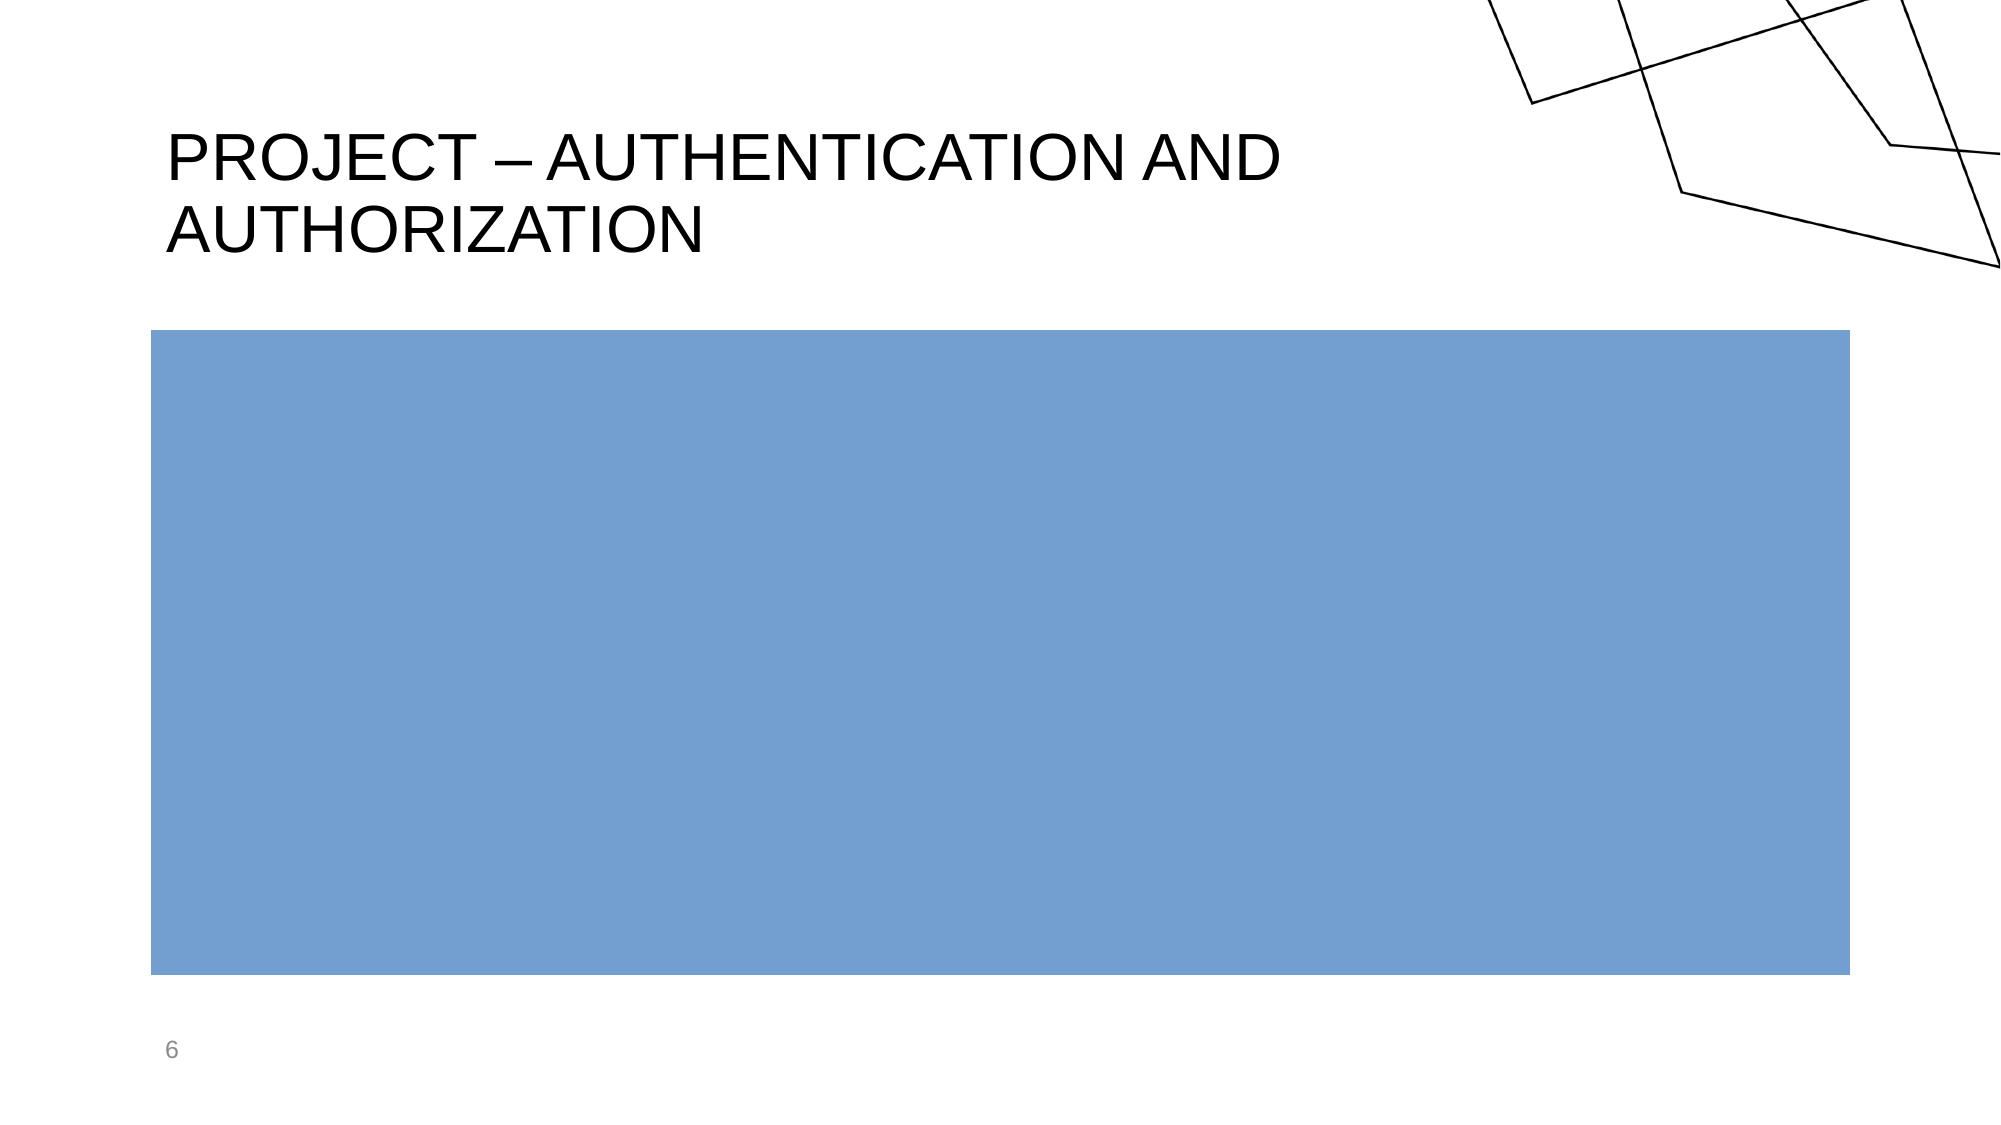

# Project – Authentication and authorization
User can make contacts or update / delete their own listed contacts
Admin can Add contacts , Update , delete anyone’s contacts and reject the approved contacts
Manager can Approve the submitted request or reject the submitted request and add the contacts.
6